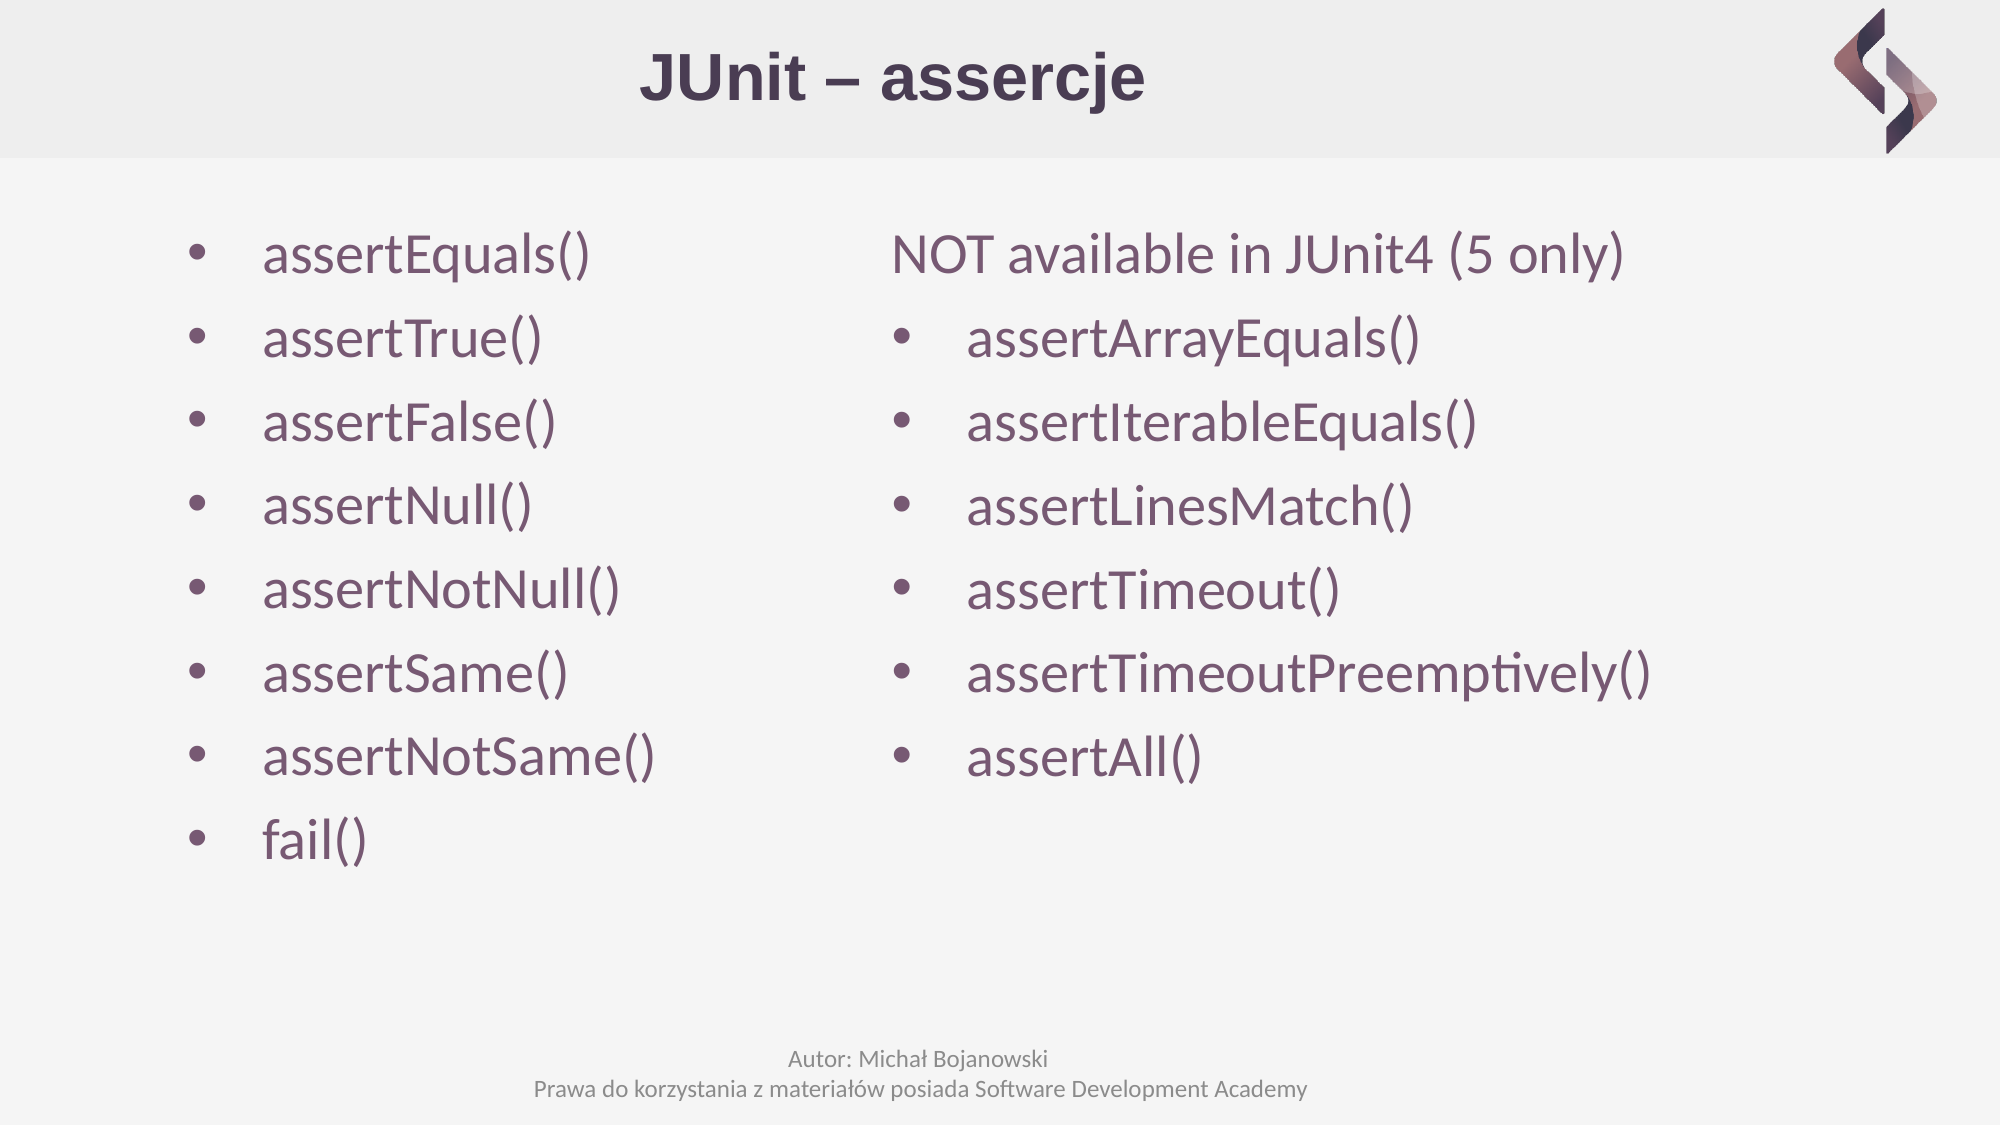

# JUnit – assercje
assertEquals()
assertTrue()
assertFalse()
assertNull()
assertNotNull()
assertSame()
assertNotSame()
fail()

NOT available in JUnit4 (5 only)
assertArrayEquals()
assertIterableEquals()
assertLinesMatch()
assertTimeout()
assertTimeoutPreemptively()
assertAll()
Autor: Michał Bojanowski
Prawa do korzystania z materiałów posiada Software Development Academy